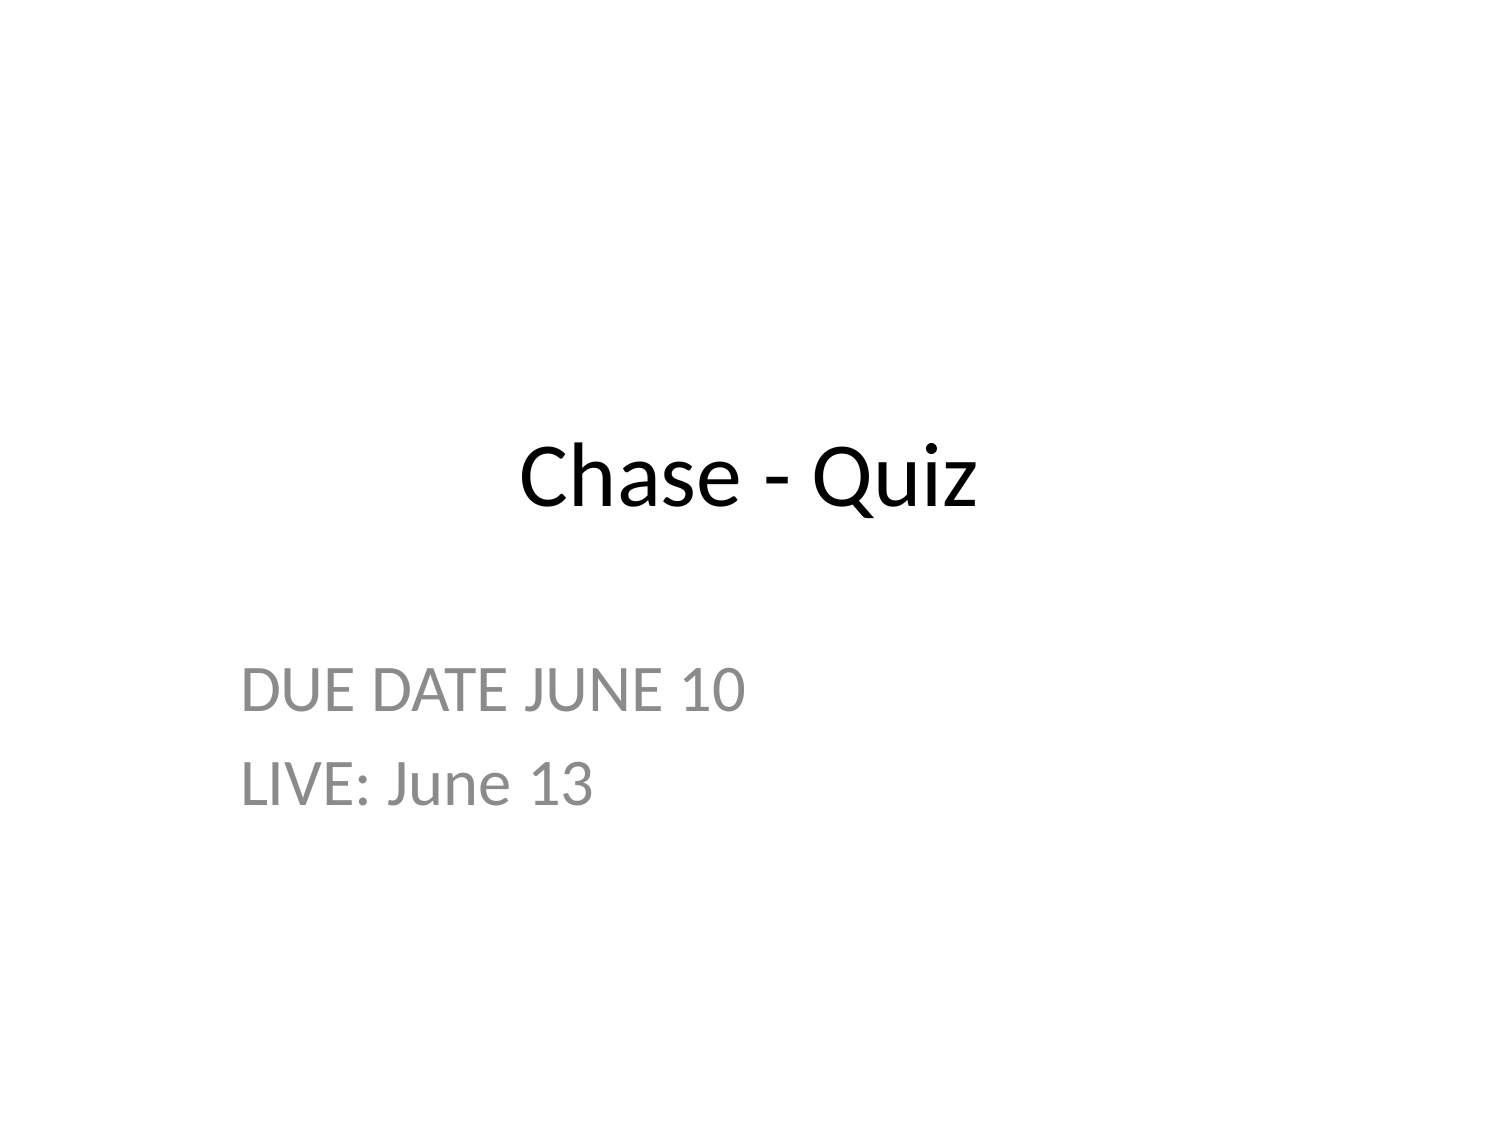

# Chase - Quiz
DUE DATE JUNE 10
LIVE: June 13